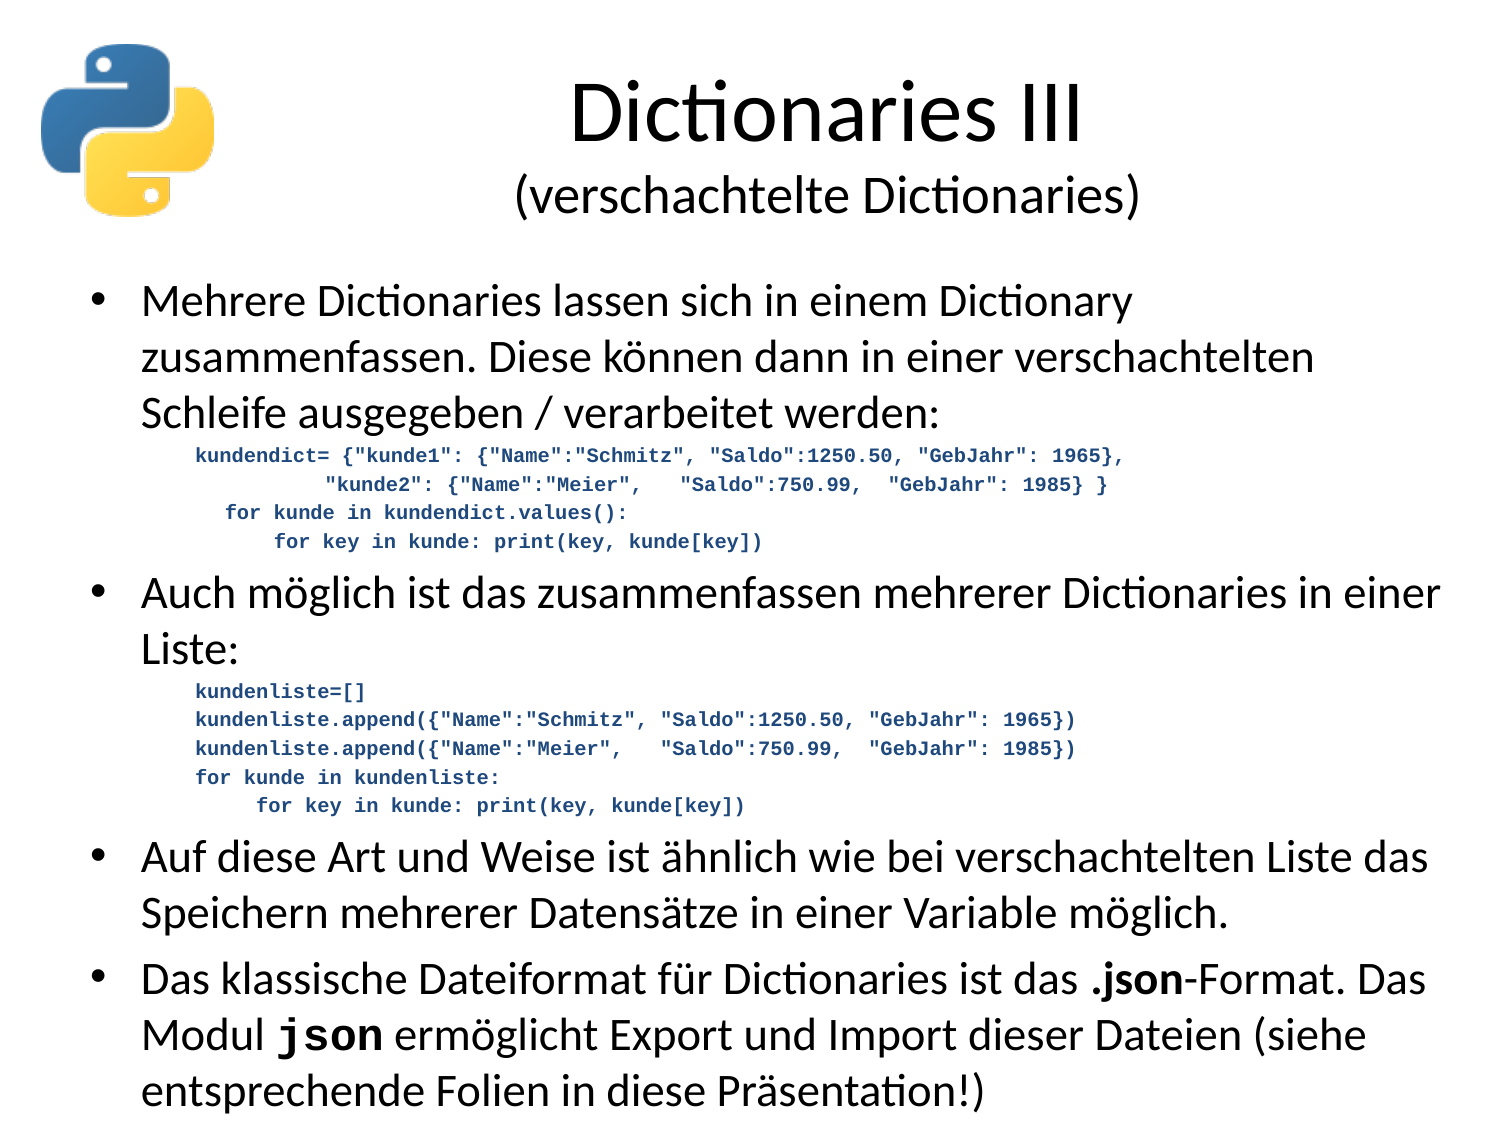

# Dictionaries III (verschachtelte Dictionaries)
Mehrere Dictionaries lassen sich in einem Dictionary zusammenfassen. Diese können dann in einer verschachtelten Schleife ausgegeben / verarbeitet werden:
	kundendict= {"kunde1": {"Name":"Schmitz", "Saldo":1250.50, "GebJahr": 1965},
             	  "kunde2": {"Name":"Meier",   "Saldo":750.99,  "GebJahr": 1985} }
           for kunde in kundendict.values():
               for key in kunde: print(key, kunde[key])
Auch möglich ist das zusammenfassen mehrerer Dictionaries in einer Liste:
	kundenliste=[]
	kundenliste.append({"Name":"Schmitz", "Saldo":1250.50, "GebJahr": 1965})
	kundenliste.append({"Name":"Meier",   "Saldo":750.99,  "GebJahr": 1985})
	for kunde in kundenliste:
	     for key in kunde: print(key, kunde[key])
Auf diese Art und Weise ist ähnlich wie bei verschachtelten Liste das Speichern mehrerer Datensätze in einer Variable möglich.
Das klassische Dateiformat für Dictionaries ist das .json-Format. Das Modul json ermöglicht Export und Import dieser Dateien (siehe entsprechende Folien in diese Präsentation!)